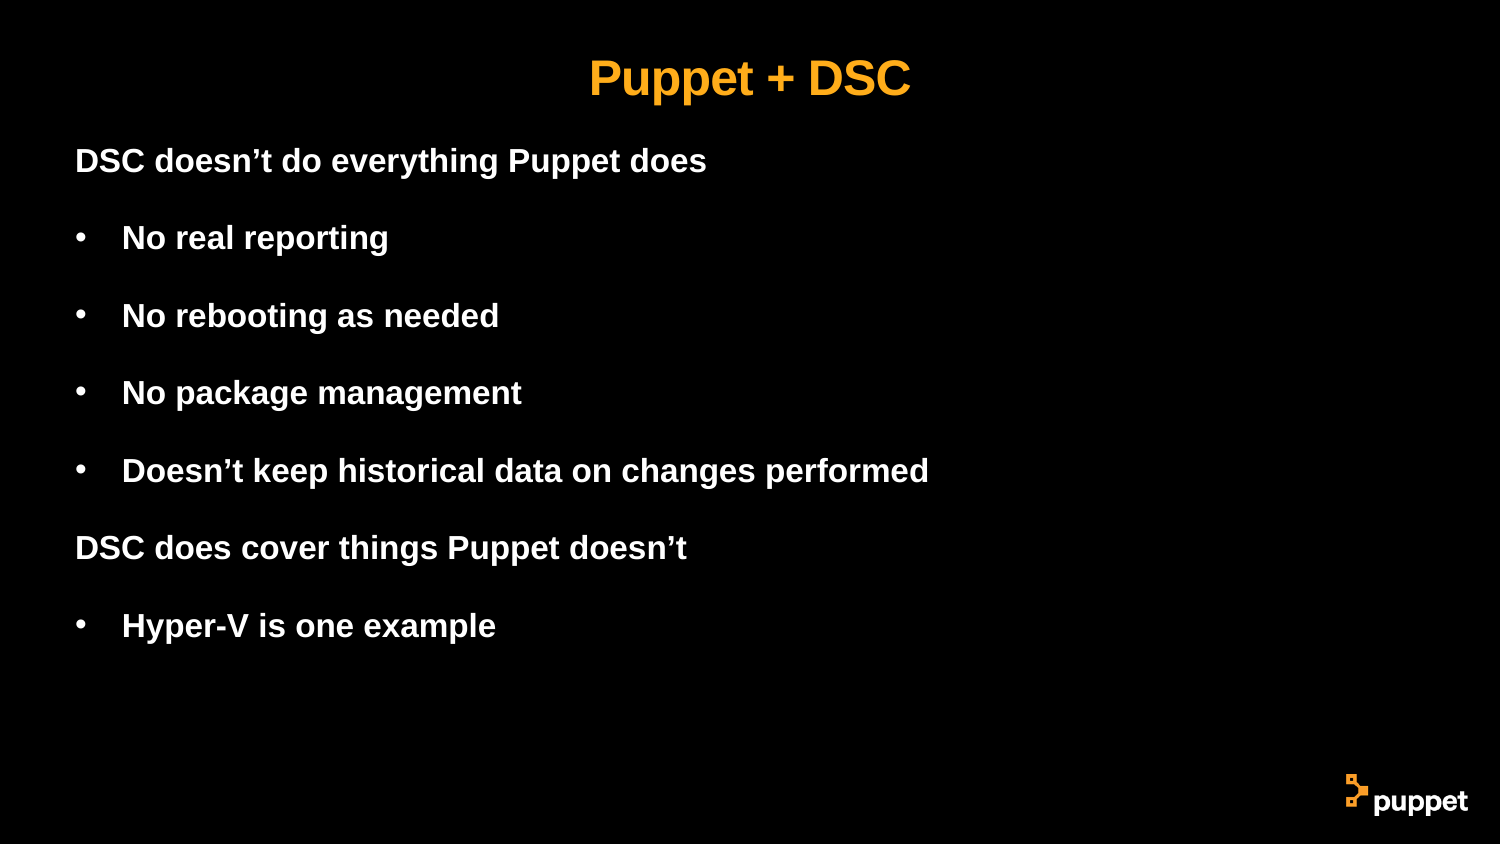

# Puppet + DSC
DSC doesn’t do everything Puppet does
No real reporting
No rebooting as needed
No package management
Doesn’t keep historical data on changes performed
DSC does cover things Puppet doesn’t
Hyper-V is one example